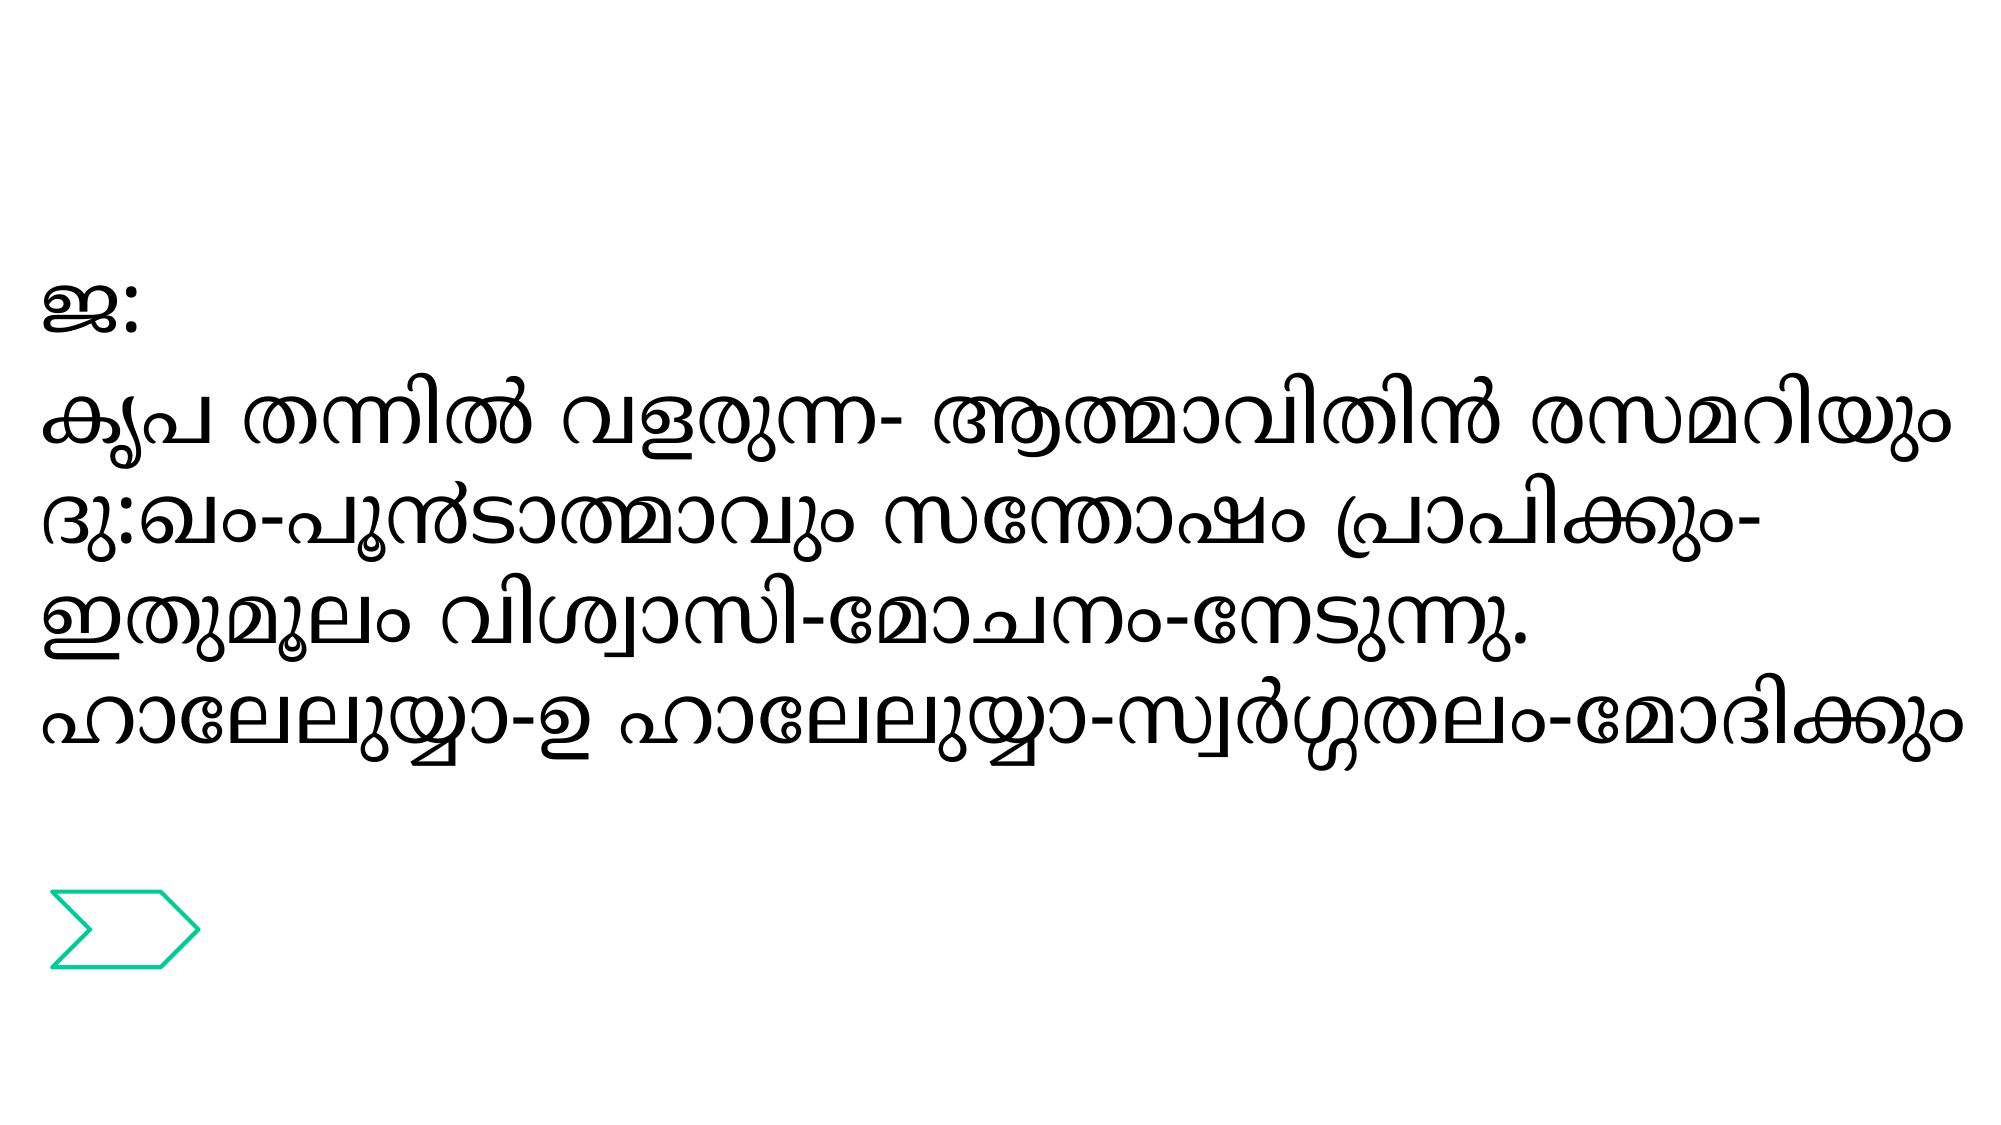

ജ:
കൃപ തന്നില്‍ വളരുന്ന- ആത്മാവിതിന്‍ രസമറിയും
ദു:ഖം-പൂ൯ടാത്മാവും സന്തോഷം പ്രാപിക്കും-
ഇതുമൂലം വിശ്വാസി-മോചനം-നേടുന്നു.
ഹാലേലുയ്യാ-ഉ ഹാലേലുയ്യാ-സ്വര്‍ഗ്ഗതലം-മോദിക്കും